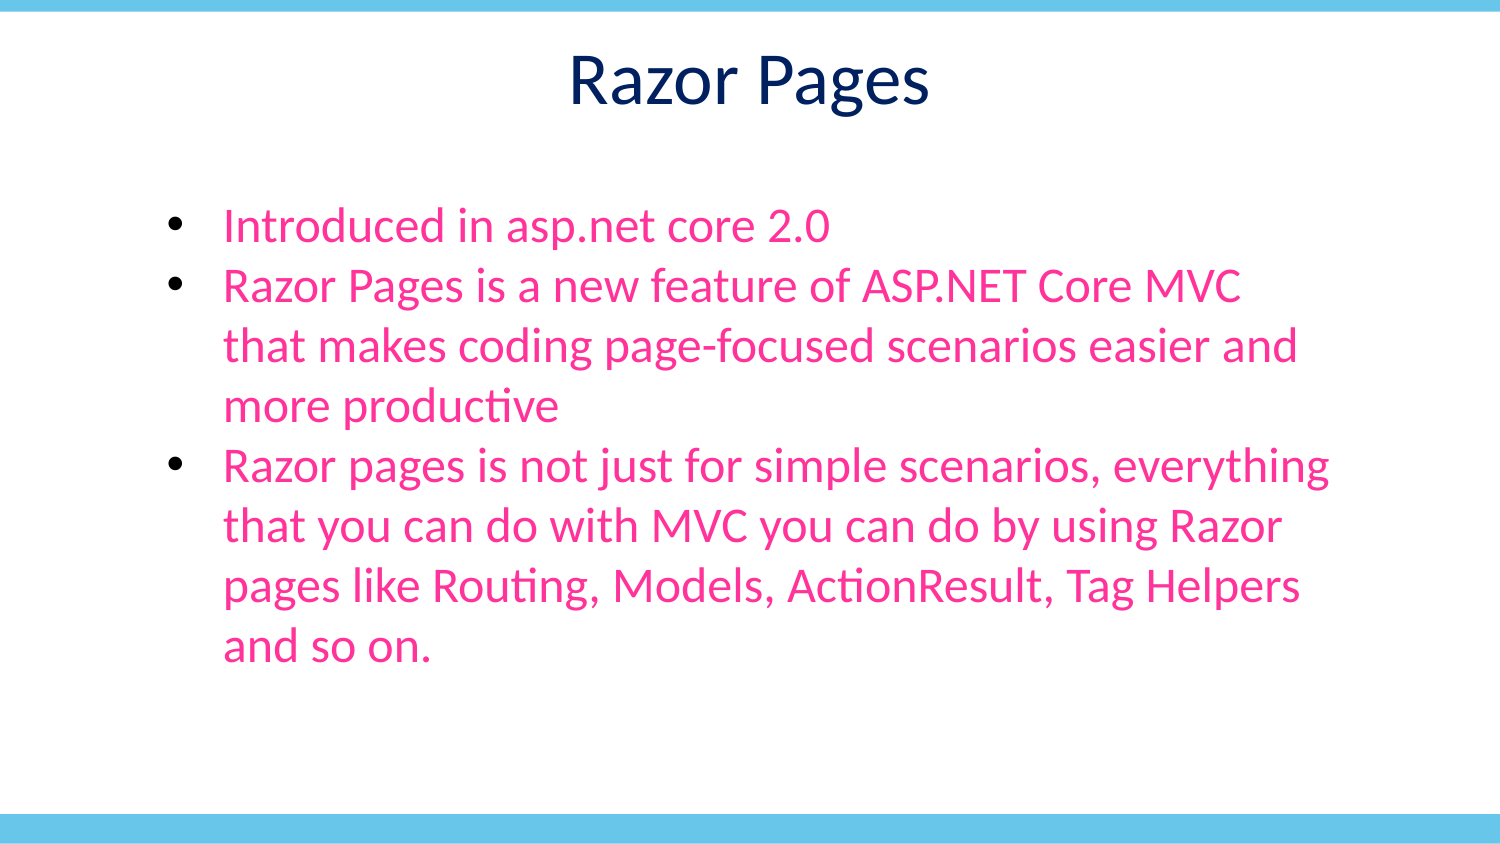

Razor Pages
Introduced in asp.net core 2.0
Razor Pages is a new feature of ASP.NET Core MVC that makes coding page-focused scenarios easier and more productive
Razor pages is not just for simple scenarios, everything that you can do with MVC you can do by using Razor pages like Routing, Models, ActionResult, Tag Helpers and so on.